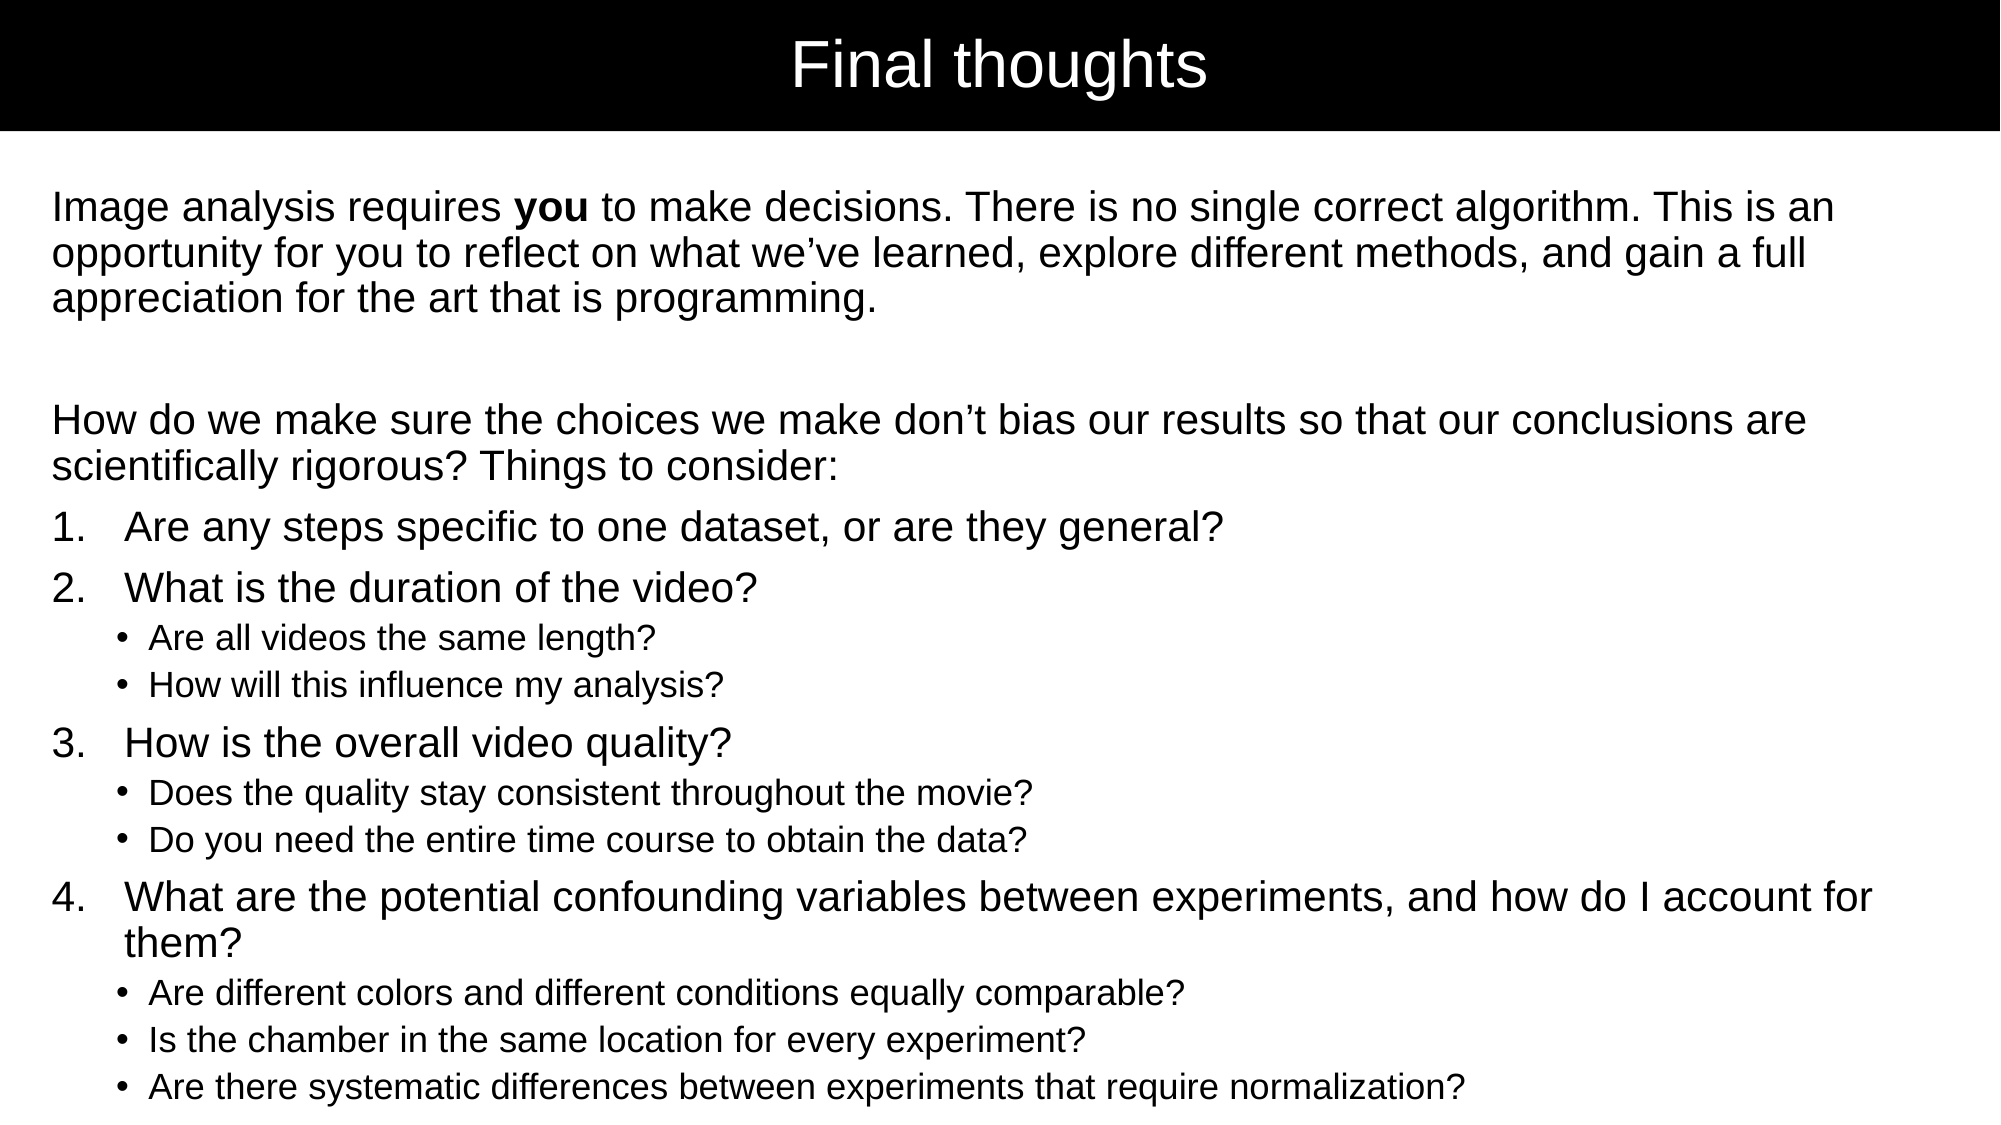

# Final thoughts
Image analysis requires you to make decisions. There is no single correct algorithm. This is an opportunity for you to reflect on what we’ve learned, explore different methods, and gain a full appreciation for the art that is programming.

How do we make sure the choices we make don’t bias our results so that our conclusions are scientifically rigorous? Things to consider:
Are any steps specific to one dataset, or are they general?
What is the duration of the video?
Are all videos the same length?
How will this influence my analysis?
How is the overall video quality?
Does the quality stay consistent throughout the movie?
Do you need the entire time course to obtain the data?
What are the potential confounding variables between experiments, and how do I account for them?
Are different colors and different conditions equally comparable?
Is the chamber in the same location for every experiment?
Are there systematic differences between experiments that require normalization?